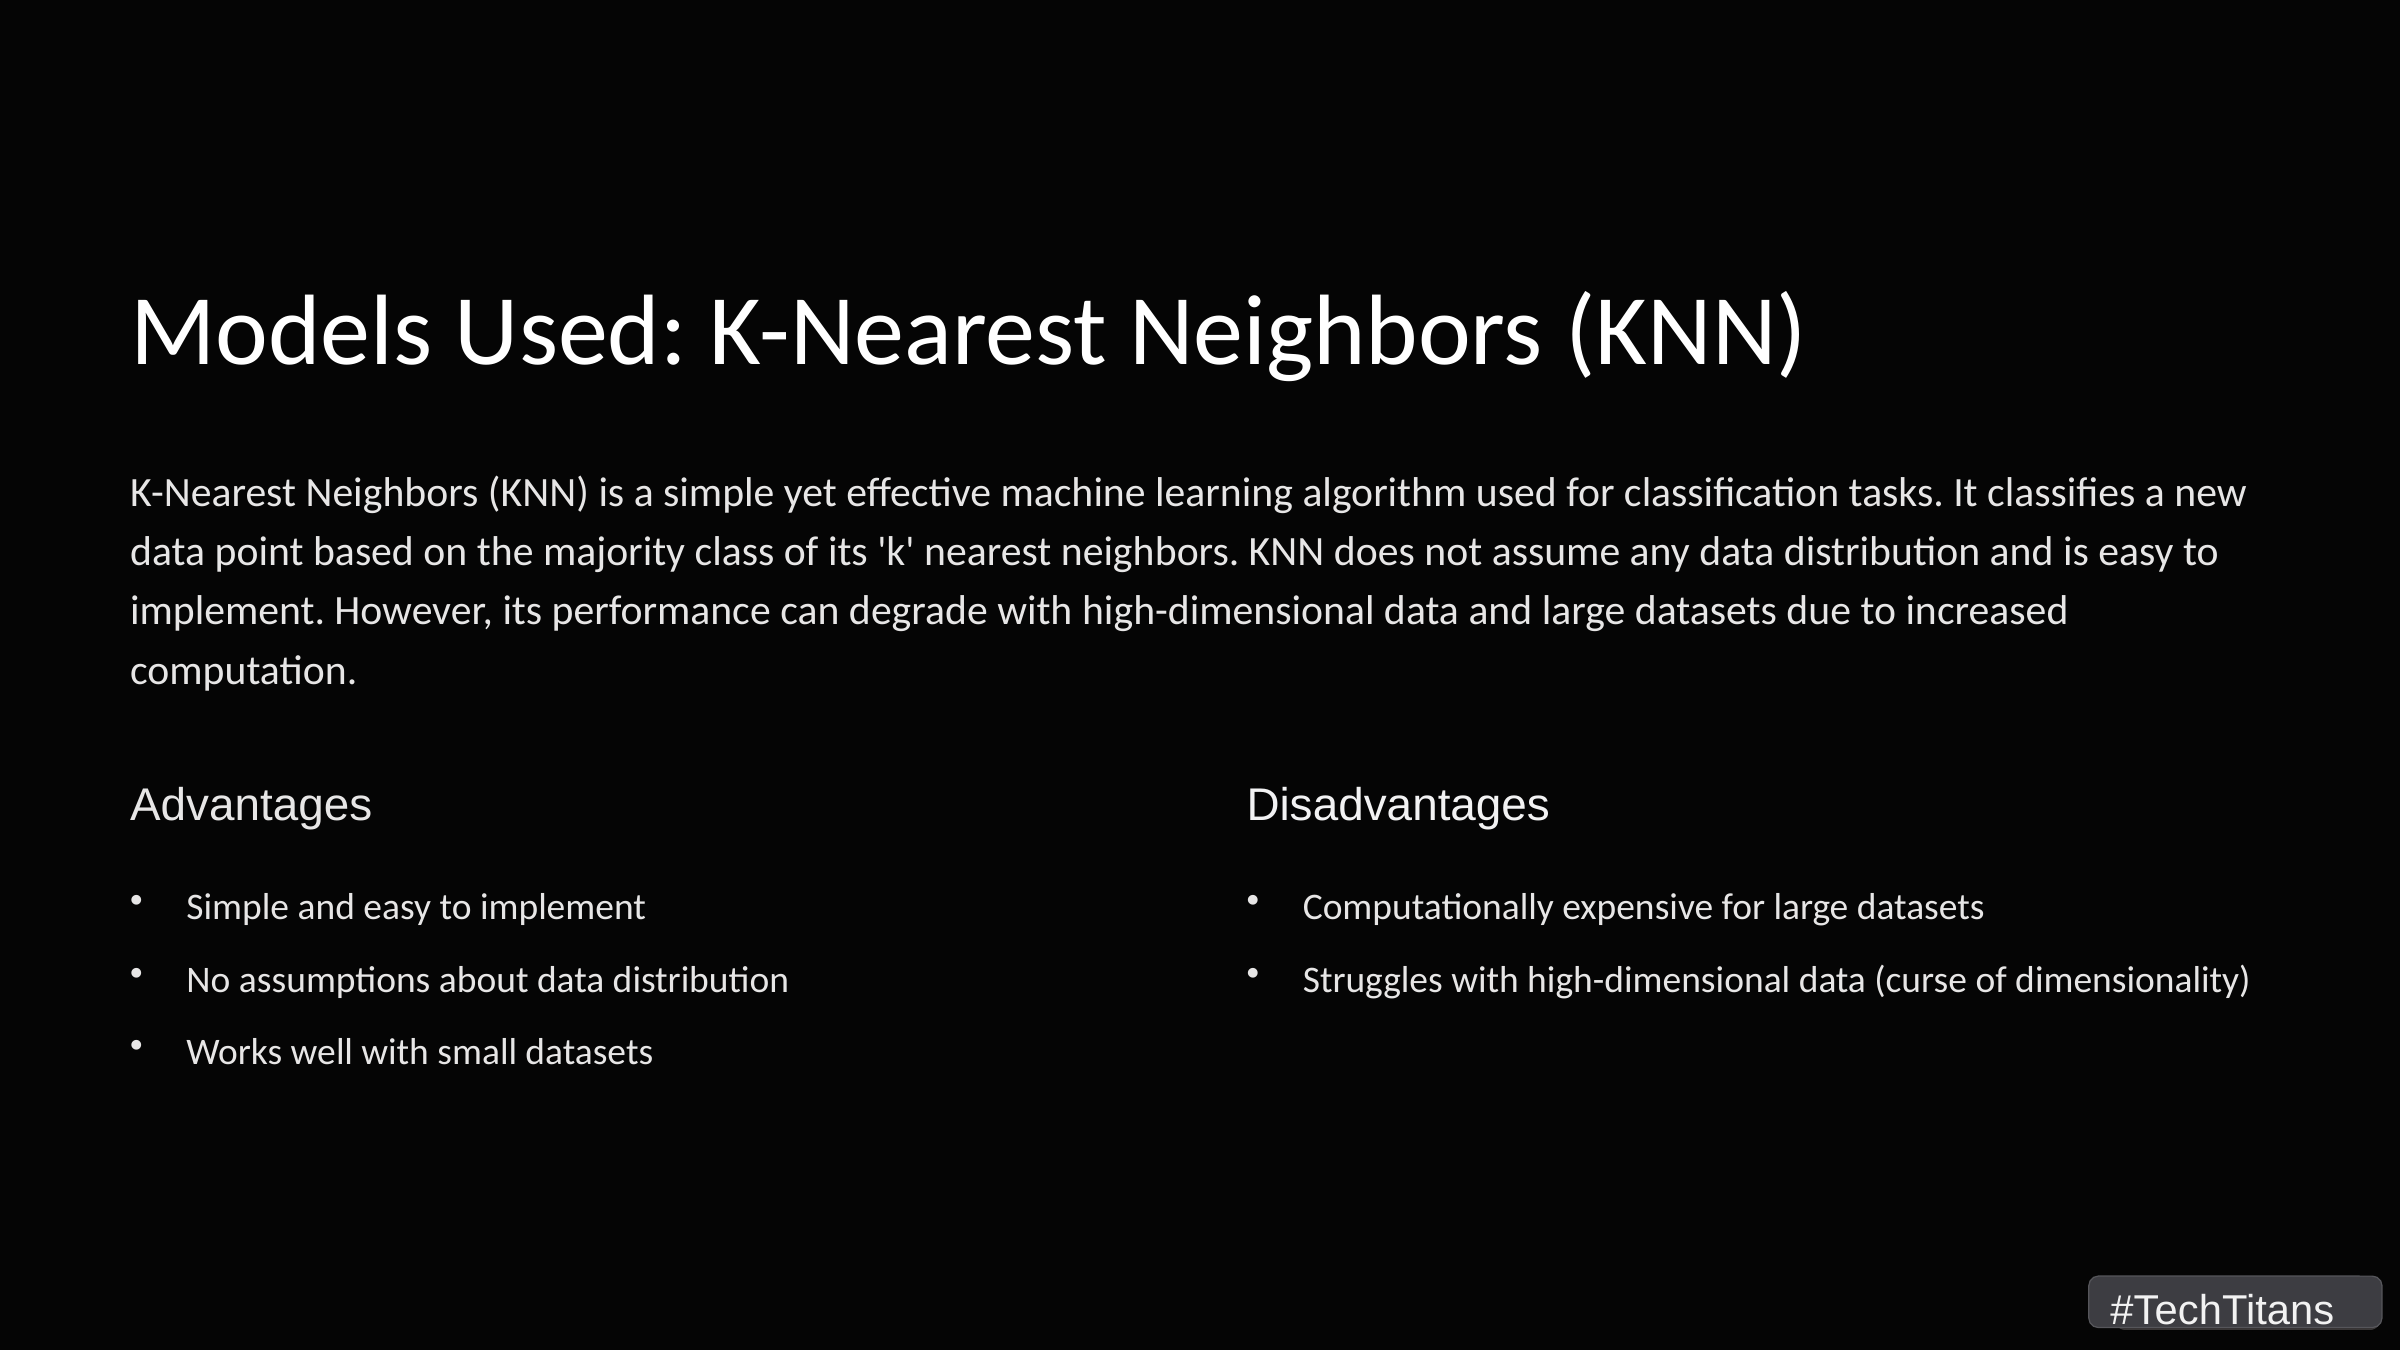

Models Used: K-Nearest Neighbors (KNN)
K-Nearest Neighbors (KNN) is a simple yet effective machine learning algorithm used for classification tasks. It classifies a new data point based on the majority class of its 'k' nearest neighbors. KNN does not assume any data distribution and is easy to implement. However, its performance can degrade with high-dimensional data and large datasets due to increased computation.
Advantages
Disadvantages
Simple and easy to implement
Computationally expensive for large datasets
No assumptions about data distribution
Struggles with high-dimensional data (curse of dimensionality)
Works well with small datasets

#TechTitans